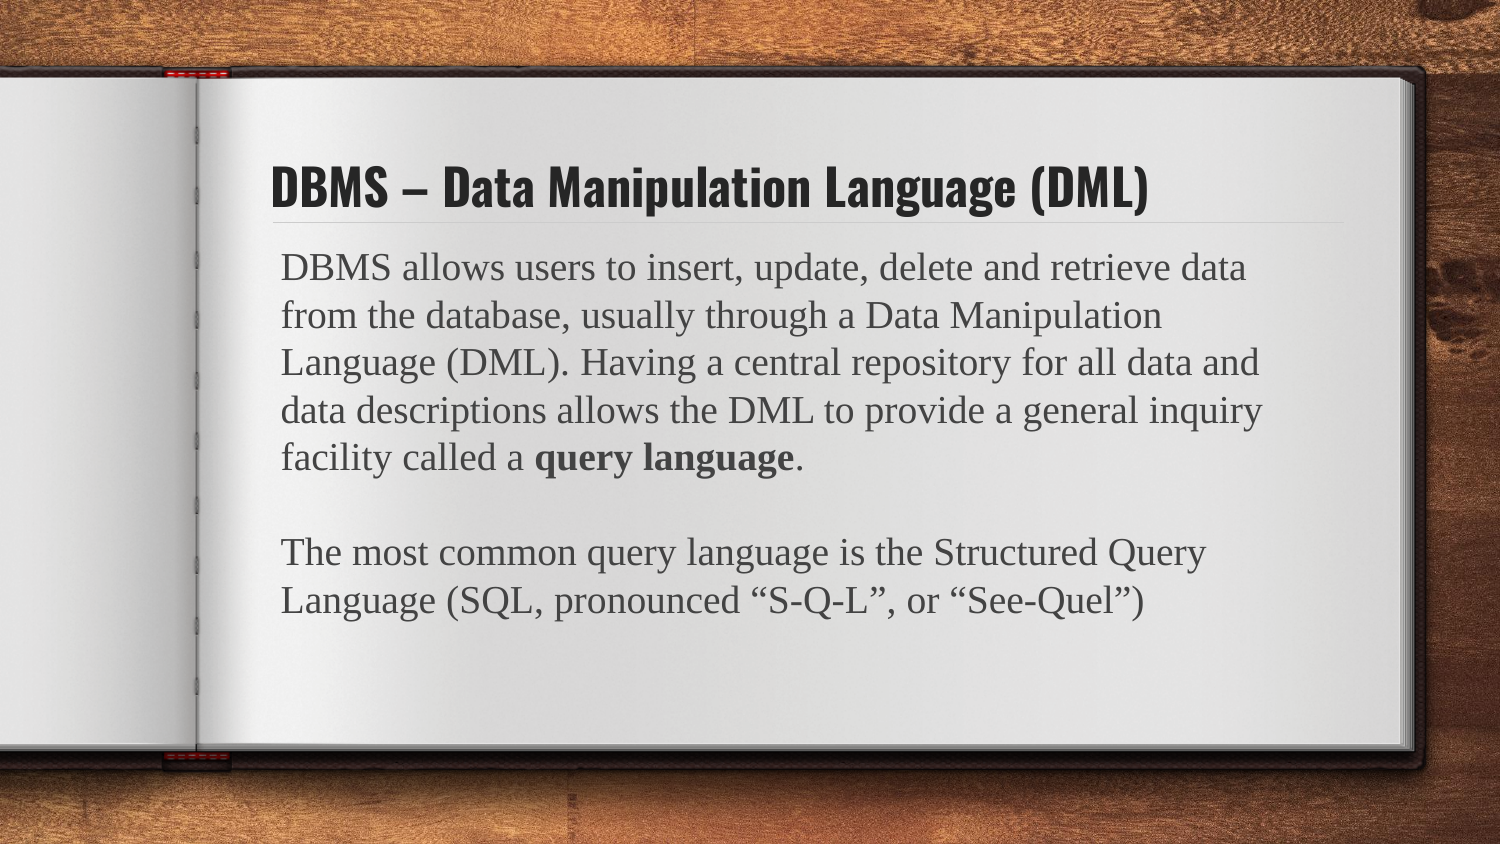

# DBMS – Data Manipulation Language (DML)
DBMS allows users to insert, update, delete and retrieve data from the database, usually through a Data Manipulation Language (DML). Having a central repository for all data and data descriptions allows the DML to provide a general inquiry facility called a query language.

The most common query language is the Structured Query Language (SQL, pronounced “S-Q-L”, or “See-Quel”)